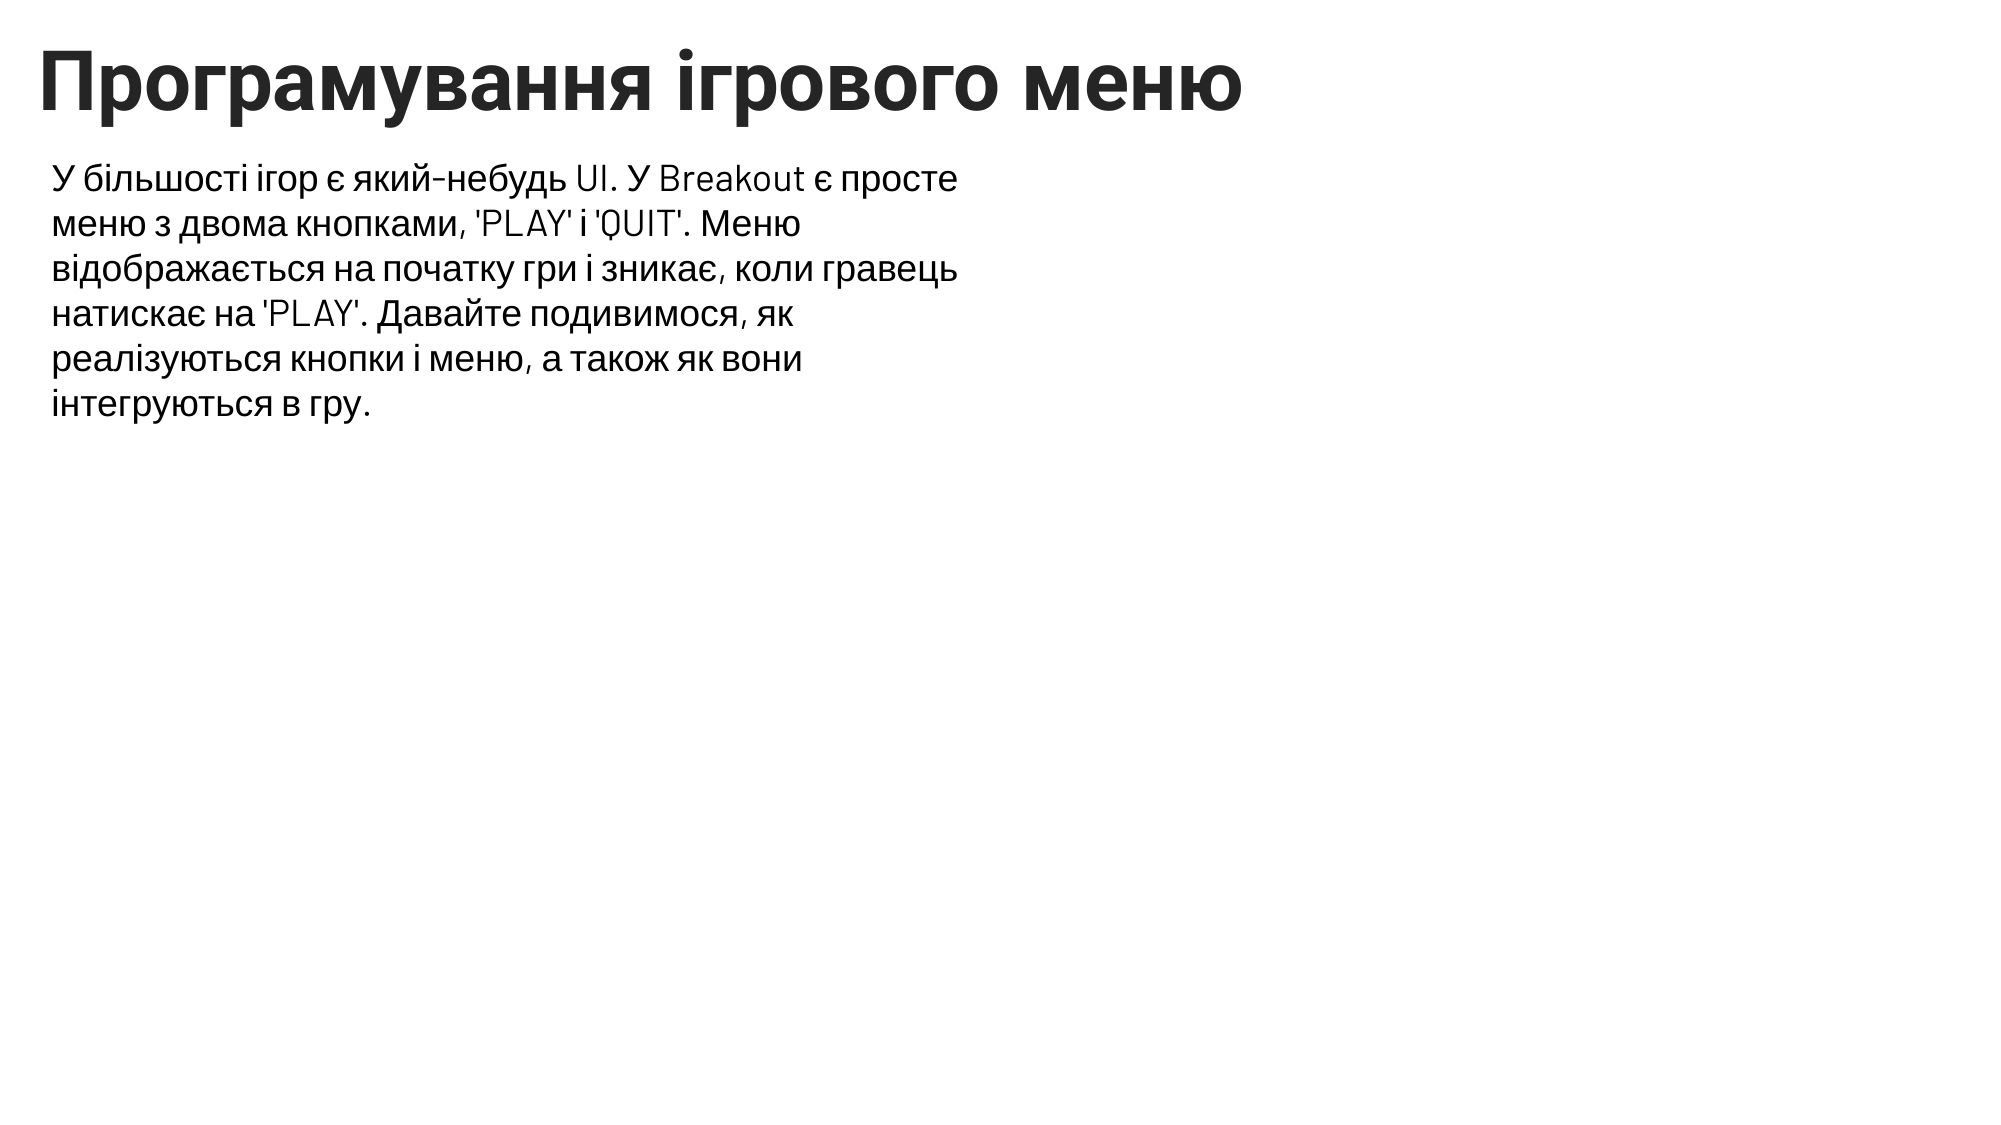

Програмування ігрового меню

У більшості ігор є який-небудь UI. У Breakout є просте меню з двома кнопками, 'PLAY' і 'QUIT'. Меню відображається на початку гри і зникає, коли гравець натискає на 'PLAY'. Давайте подивимося, як реалізуються кнопки і меню, а також як вони інтегруються в гру.